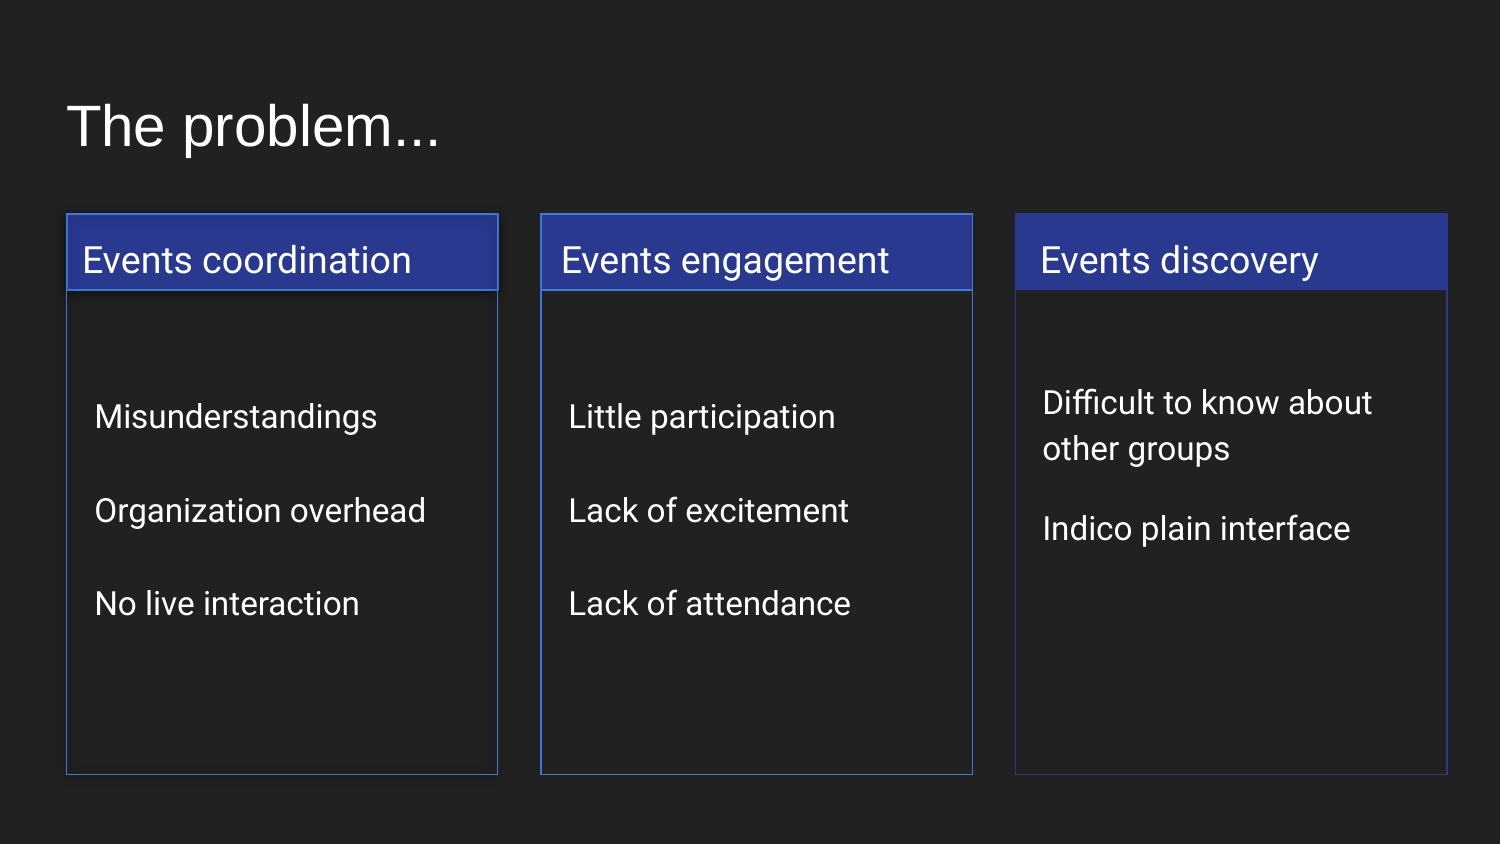

# The problem...

Events coordination

Events engagement

Events discovery
Misunderstandings
Organization overhead
No live interaction

Little participation
Lack of excitement
Lack of attendance
Difficult to know about other groups
Indico plain interface